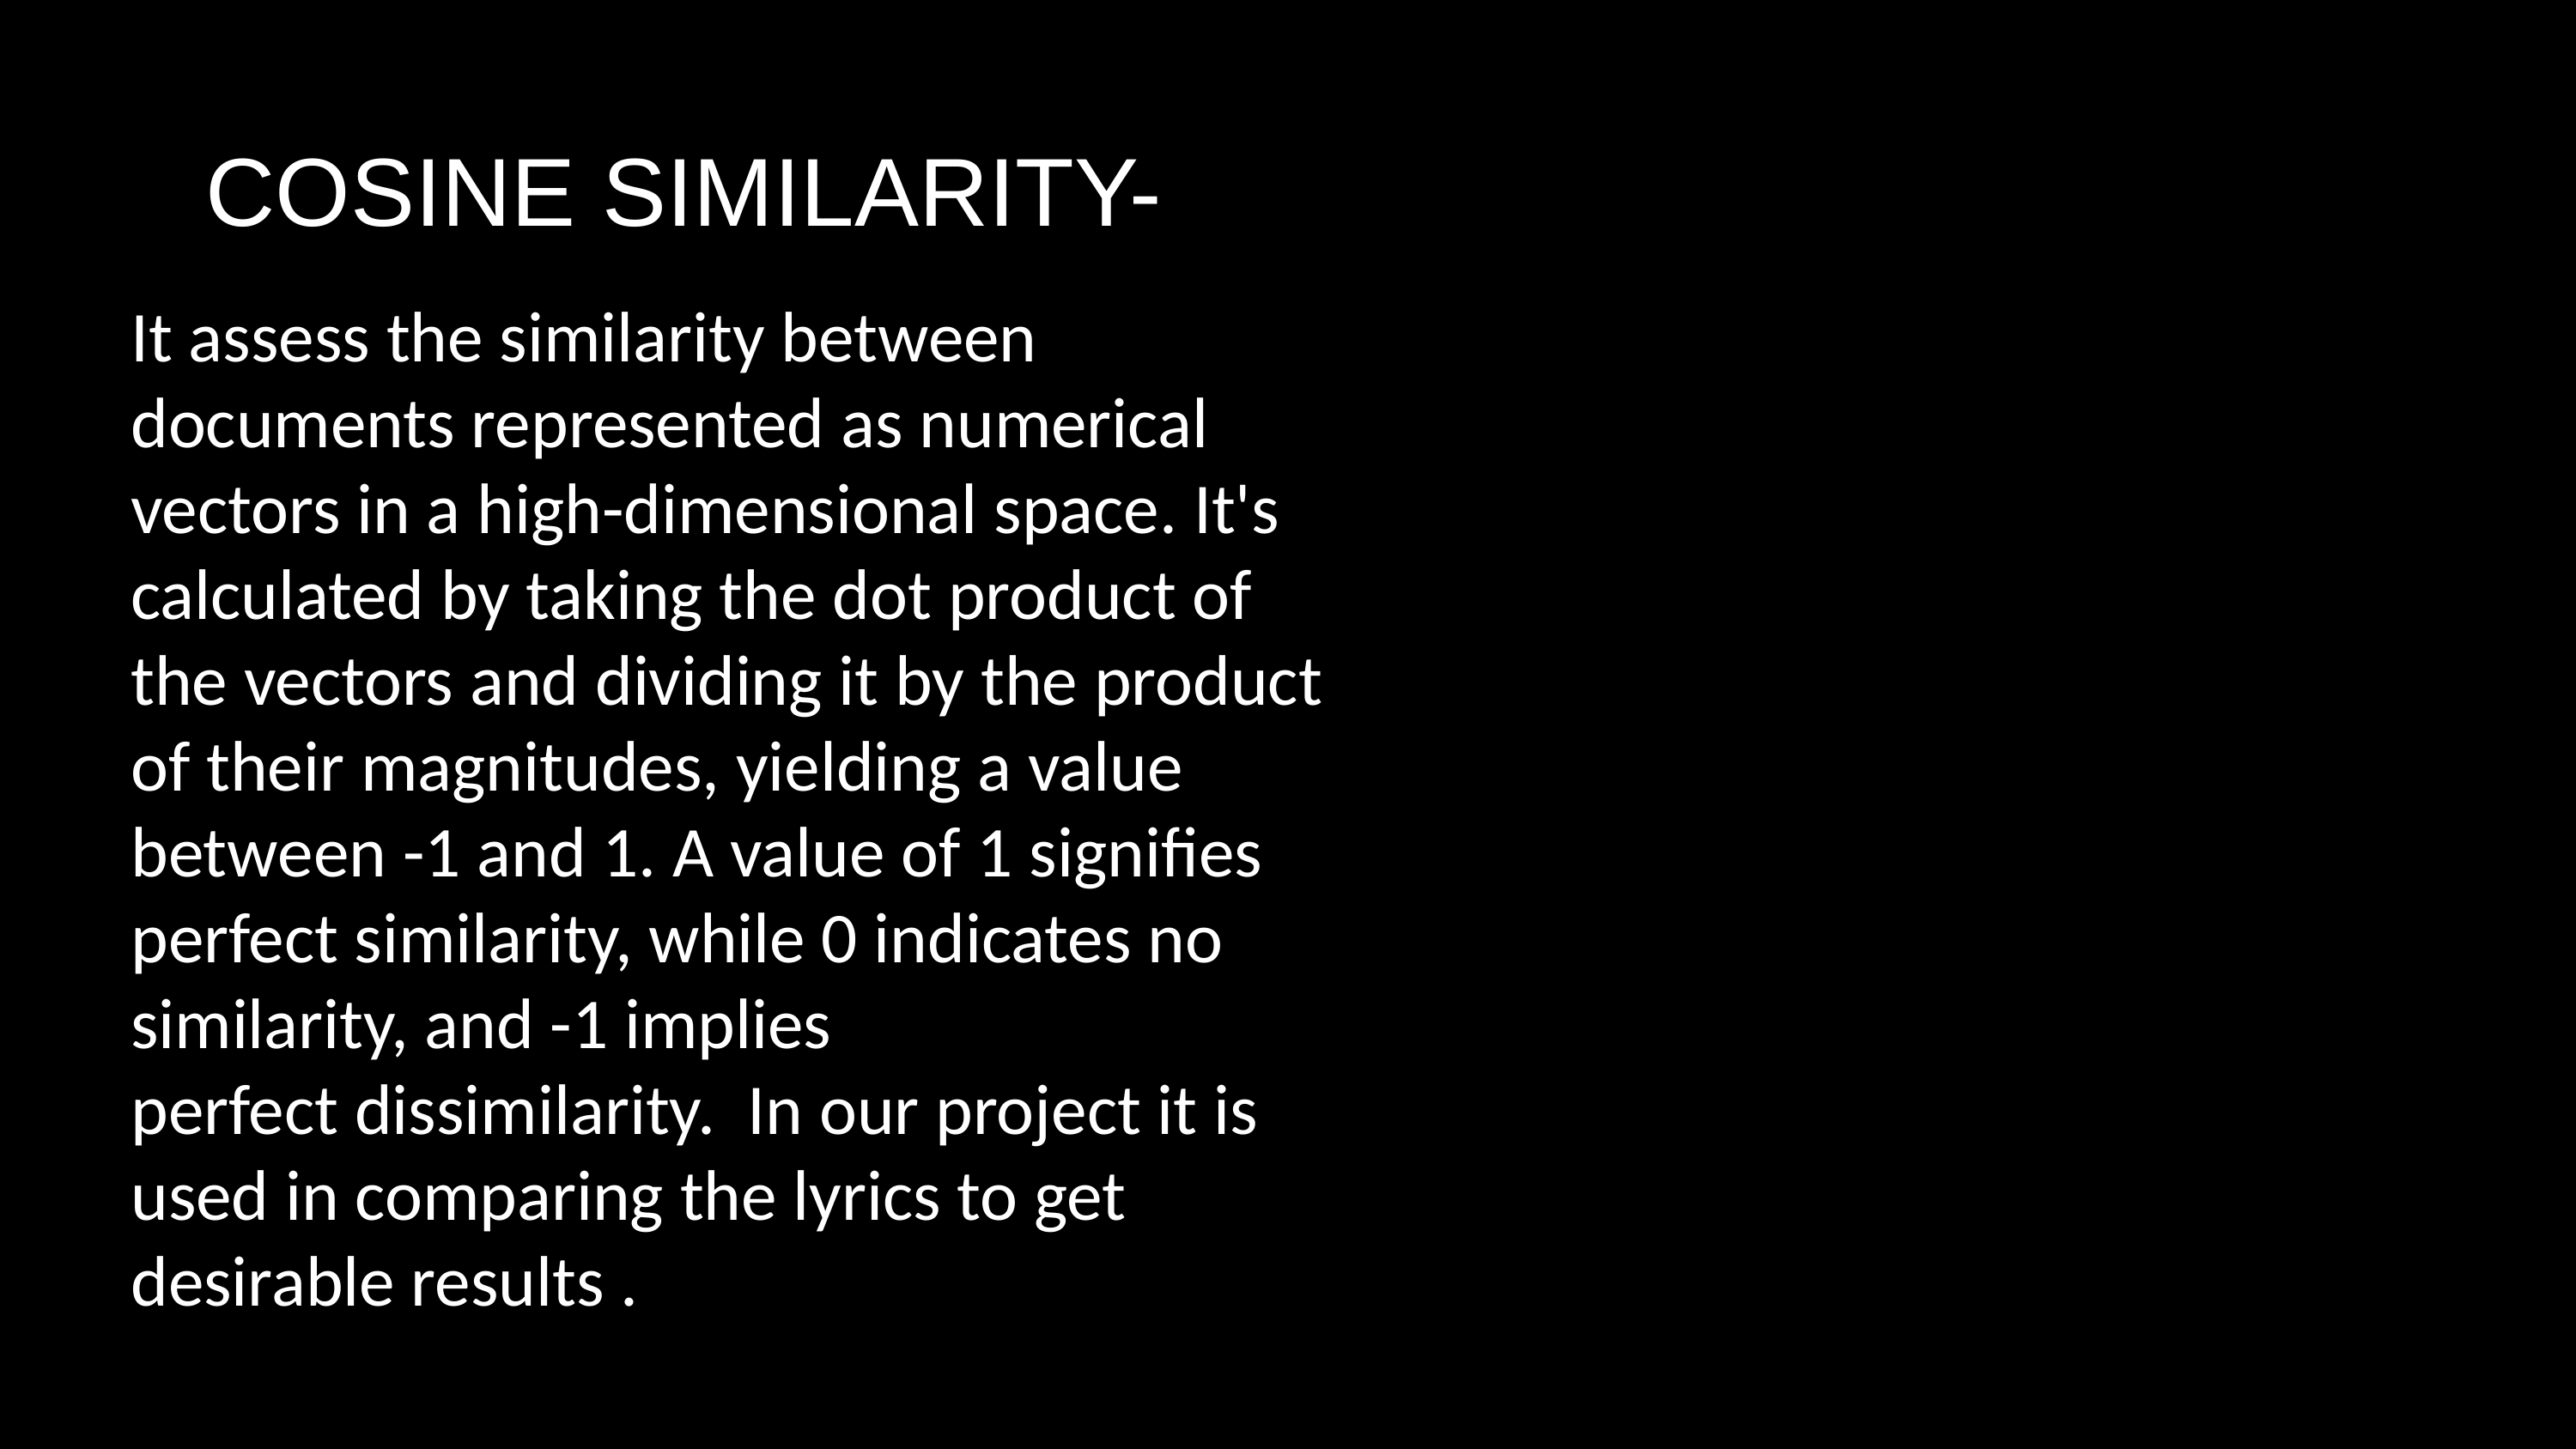

COSINE SIMILARITY-
It assess the similarity between documents represented as numerical vectors in a high-dimensional space. It's calculated by taking the dot product of the vectors and dividing it by the product of their magnitudes, yielding a value between -1 and 1. A value of 1 signifies perfect similarity, while 0 indicates no similarity, and -1 implies perfect dissimilarity.  In our project it is used in comparing the lyrics to get desirable results .